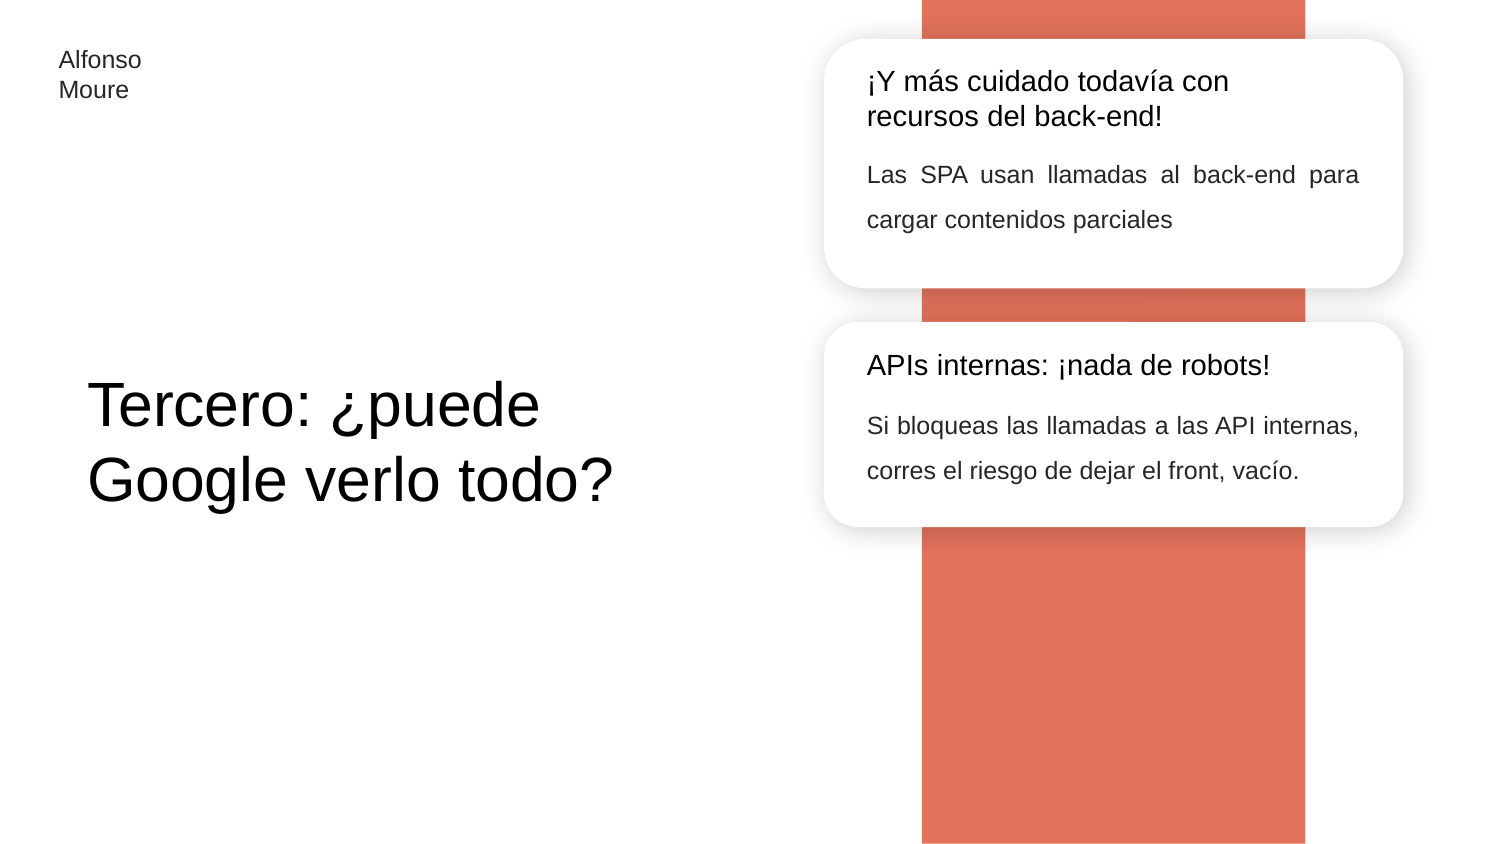

Alfonso Moure

¡Y más cuidado todavía con recursos del back-end!
Las SPA usan llamadas al back-end para cargar contenidos parciales
Tercero: ¿puede Google verlo todo?

APIs internas: ¡nada de robots!
Si bloqueas las llamadas a las API internas, corres el riesgo de dejar el front, vacío.